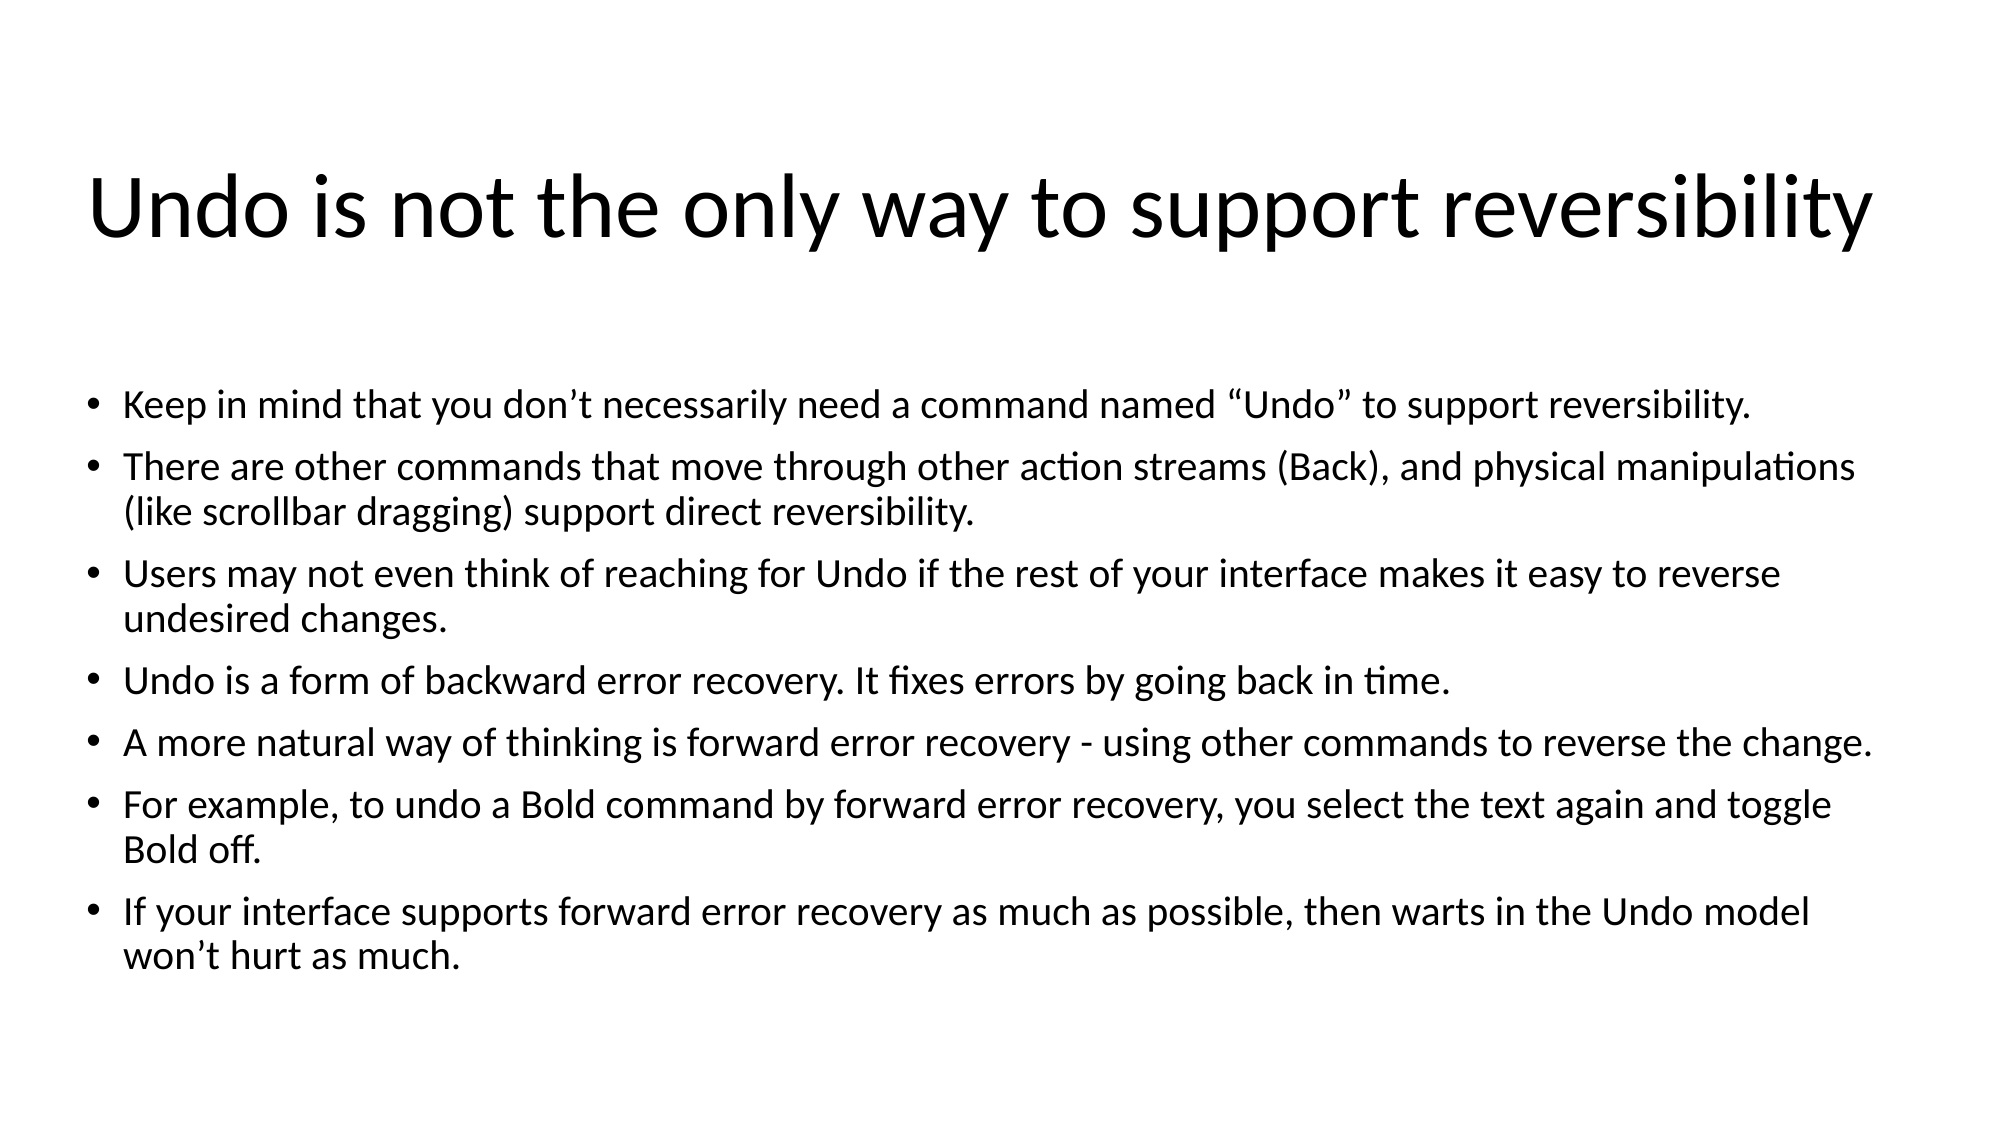

# Undo is not the only way to support reversibility
Keep in mind that you don’t necessarily need a command named “Undo” to support reversibility.
There are other commands that move through other action streams (Back), and physical manipulations (like scrollbar dragging) support direct reversibility.
Users may not even think of reaching for Undo if the rest of your interface makes it easy to reverse undesired changes.
Undo is a form of backward error recovery. It fixes errors by going back in time.
A more natural way of thinking is forward error recovery - using other commands to reverse the change.
For example, to undo a Bold command by forward error recovery, you select the text again and toggle Bold off.
If your interface supports forward error recovery as much as possible, then warts in the Undo model won’t hurt as much.